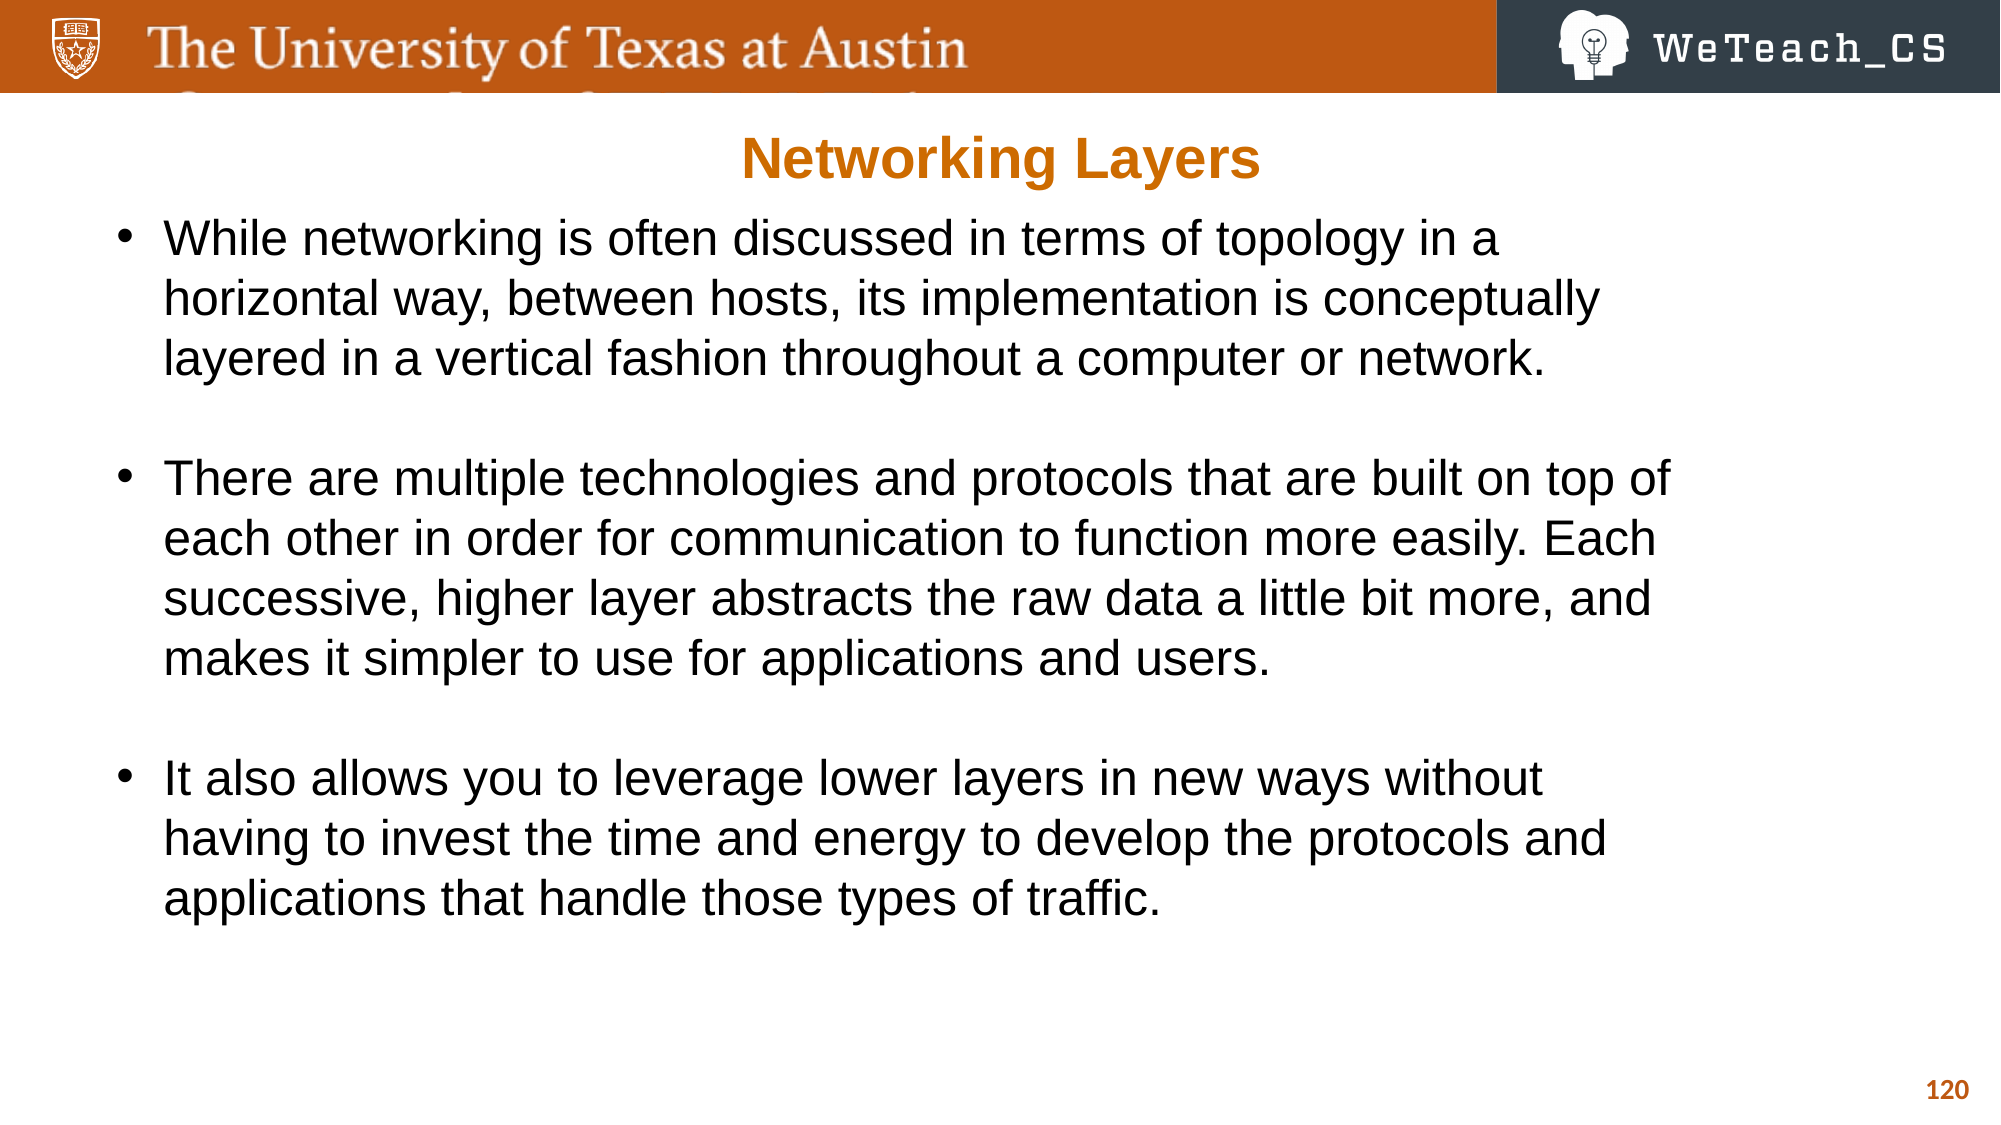

Networking Layers
While networking is often discussed in terms of topology in a horizontal way, between hosts, its implementation is conceptually layered in a vertical fashion throughout a computer or network.

There are multiple technologies and protocols that are built on top of each other in order for communication to function more easily. Each successive, higher layer abstracts the raw data a little bit more, and makes it simpler to use for applications and users.

It also allows you to leverage lower layers in new ways without having to invest the time and energy to develop the protocols and applications that handle those types of traffic.